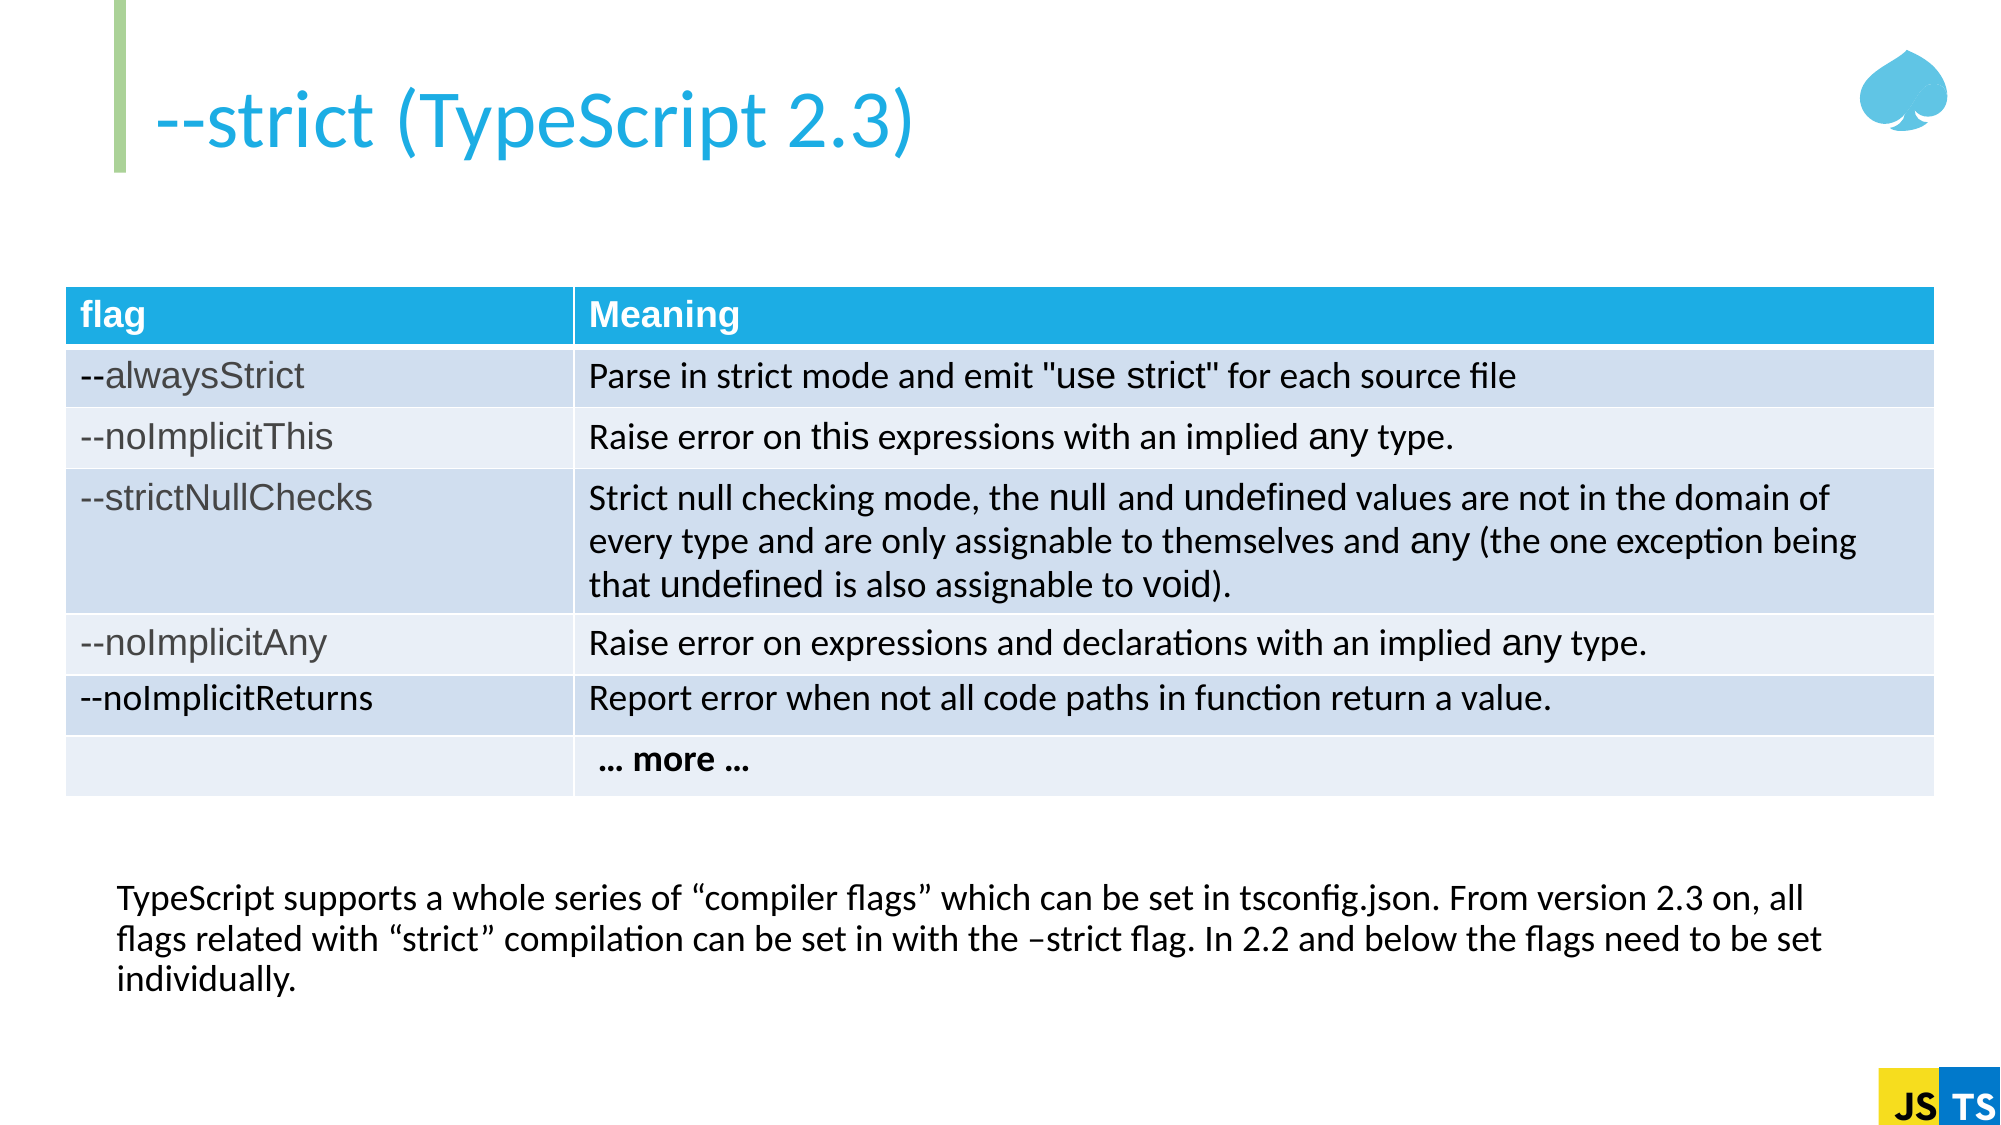

# --strict (TypeScript 2.3)
| flag | Meaning |
| --- | --- |
| --alwaysStrict | Parse in strict mode and emit "use strict" for each source file |
| --noImplicitThis | Raise error on this expressions with an implied any type. |
| --strictNullChecks | Strict null checking mode, the null and undefined values are not in the domain of every type and are only assignable to themselves and any (the one exception being that undefined is also assignable to void). |
| --noImplicitAny | Raise error on expressions and declarations with an implied any type. |
| --noImplicitReturns | Report error when not all code paths in function return a value. |
|  | … more … |
TypeScript supports a whole series of “compiler flags” which can be set in tsconfig.json. From version 2.3 on, all flags related with “strict” compilation can be set in with the –strict flag. In 2.2 and below the flags need to be set individually.